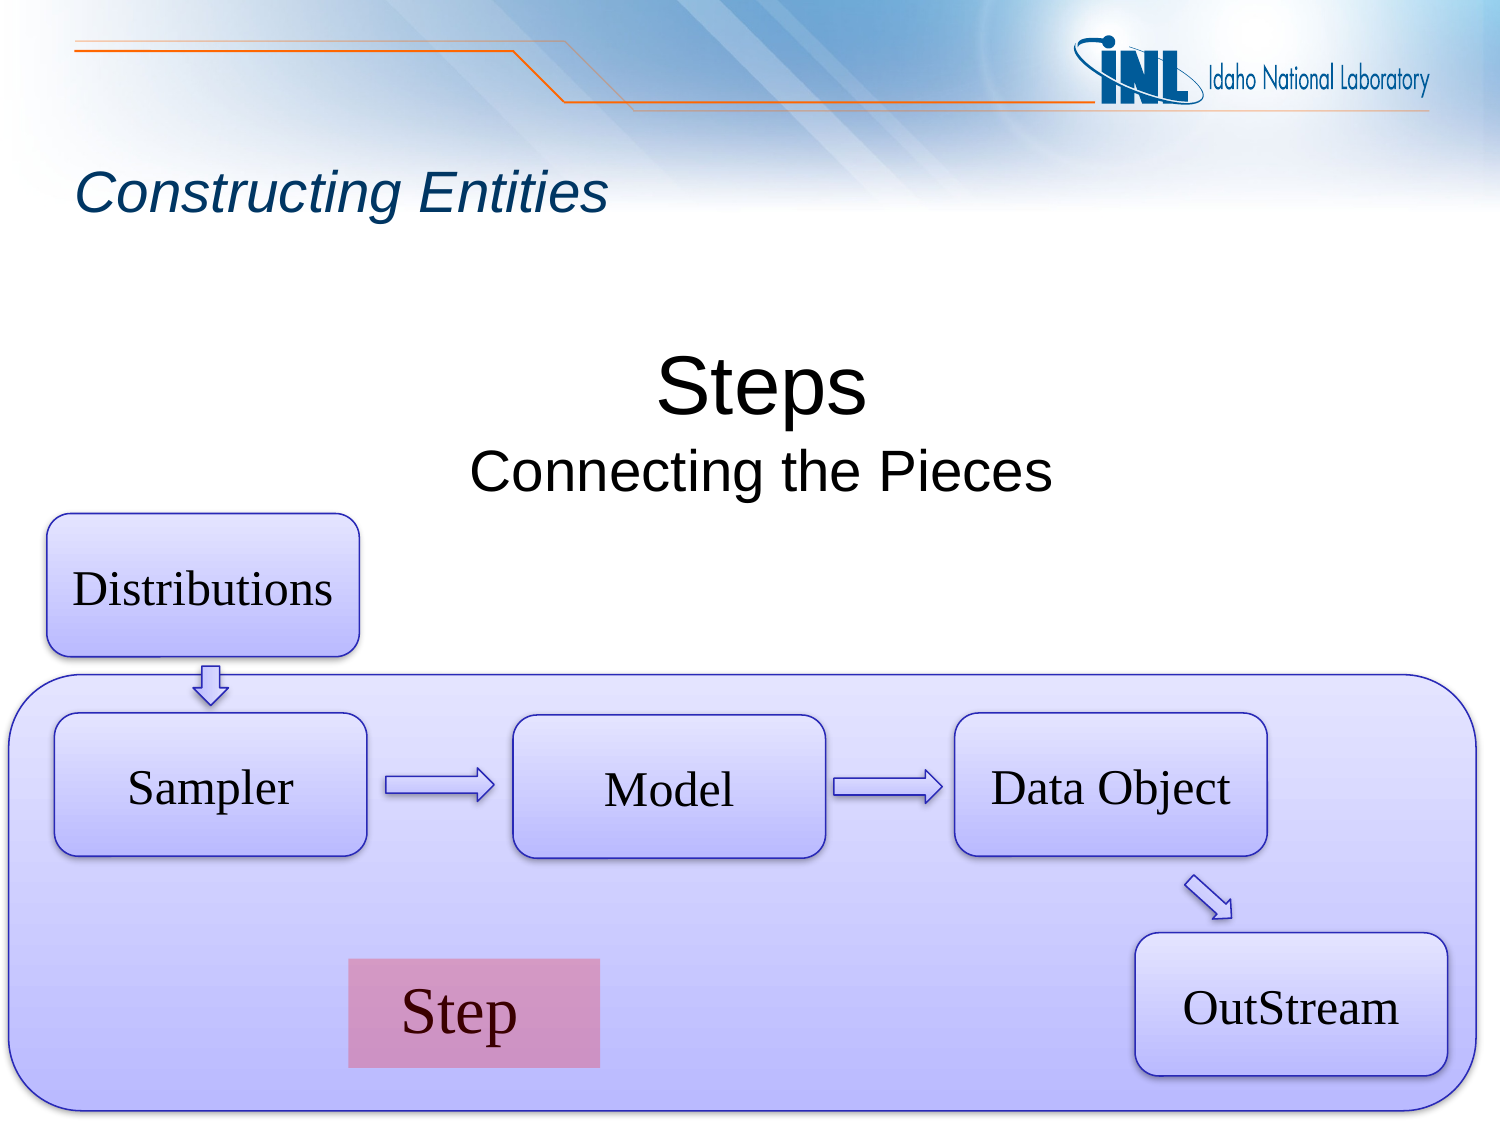

# Constructing Entities
Steps
Connecting the Pieces

Distributions

Sampler
Data Object
Model

OutStream

Step